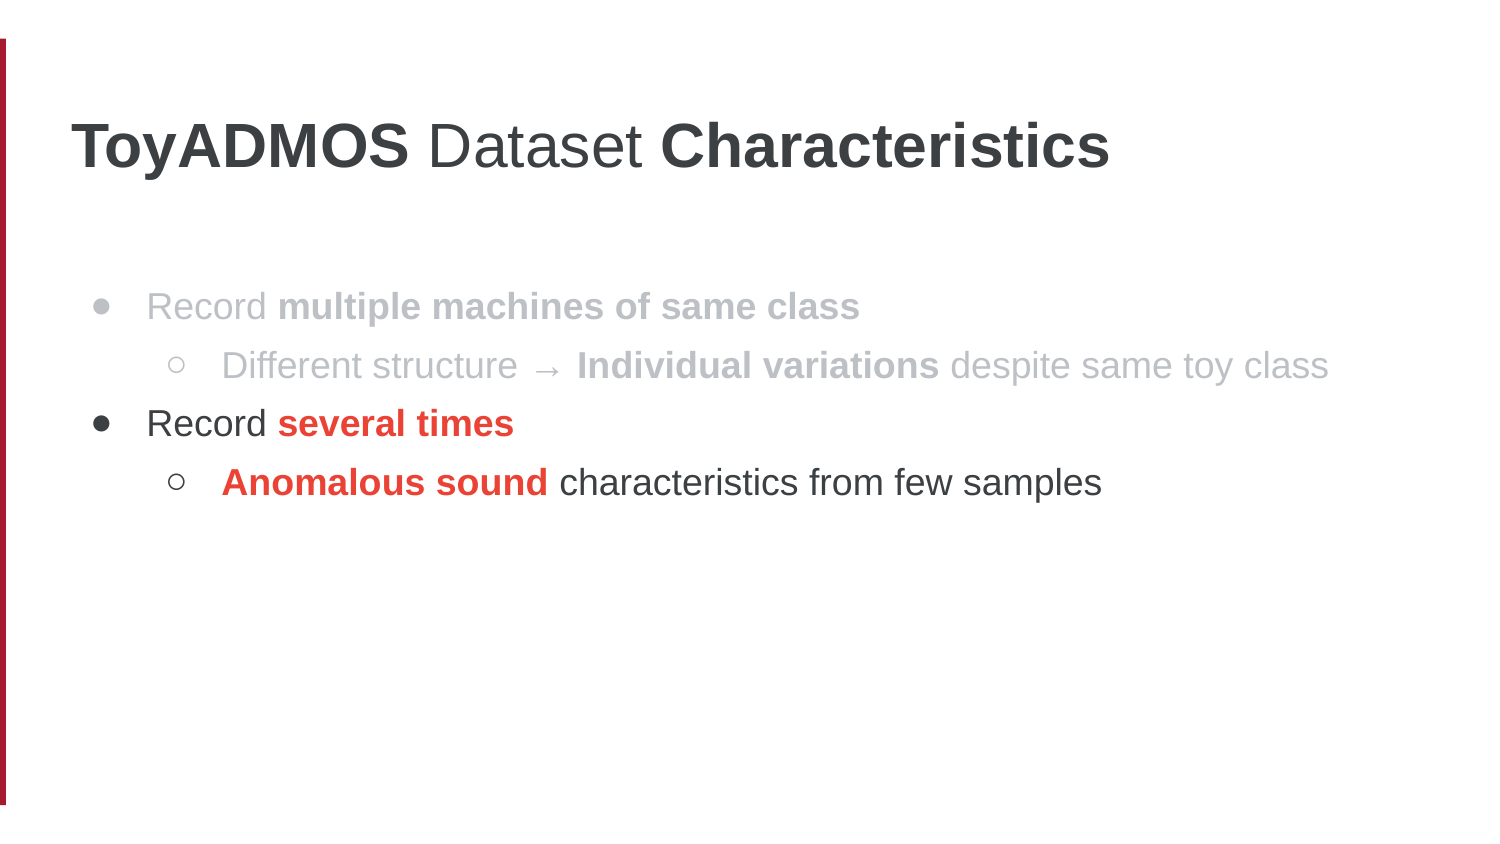

# ToyADMOS Dataset Characteristics
Record multiple machines of same class
Different structure → Individual variations despite same toy class
Record several times
Anomalous sound characteristics from few samples